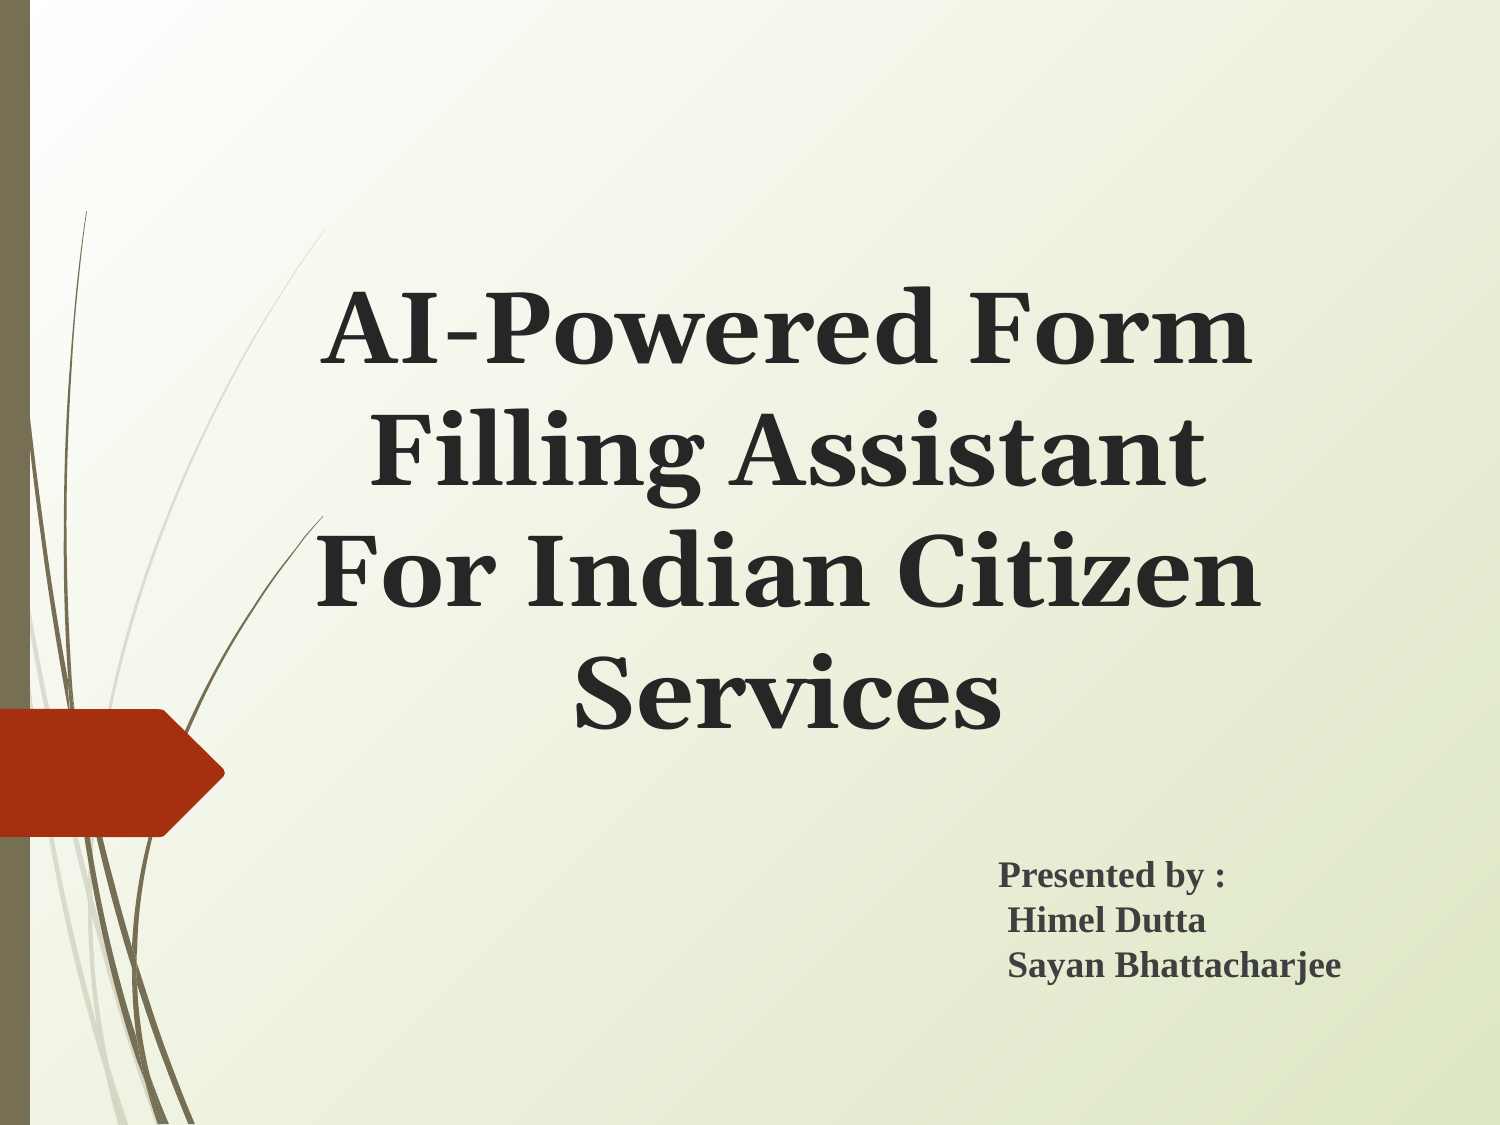

# AI-Powered Form Filling Assistant
For Indian Citizen Services
Presented by :
 Himel Dutta
 Sayan Bhattacharjee